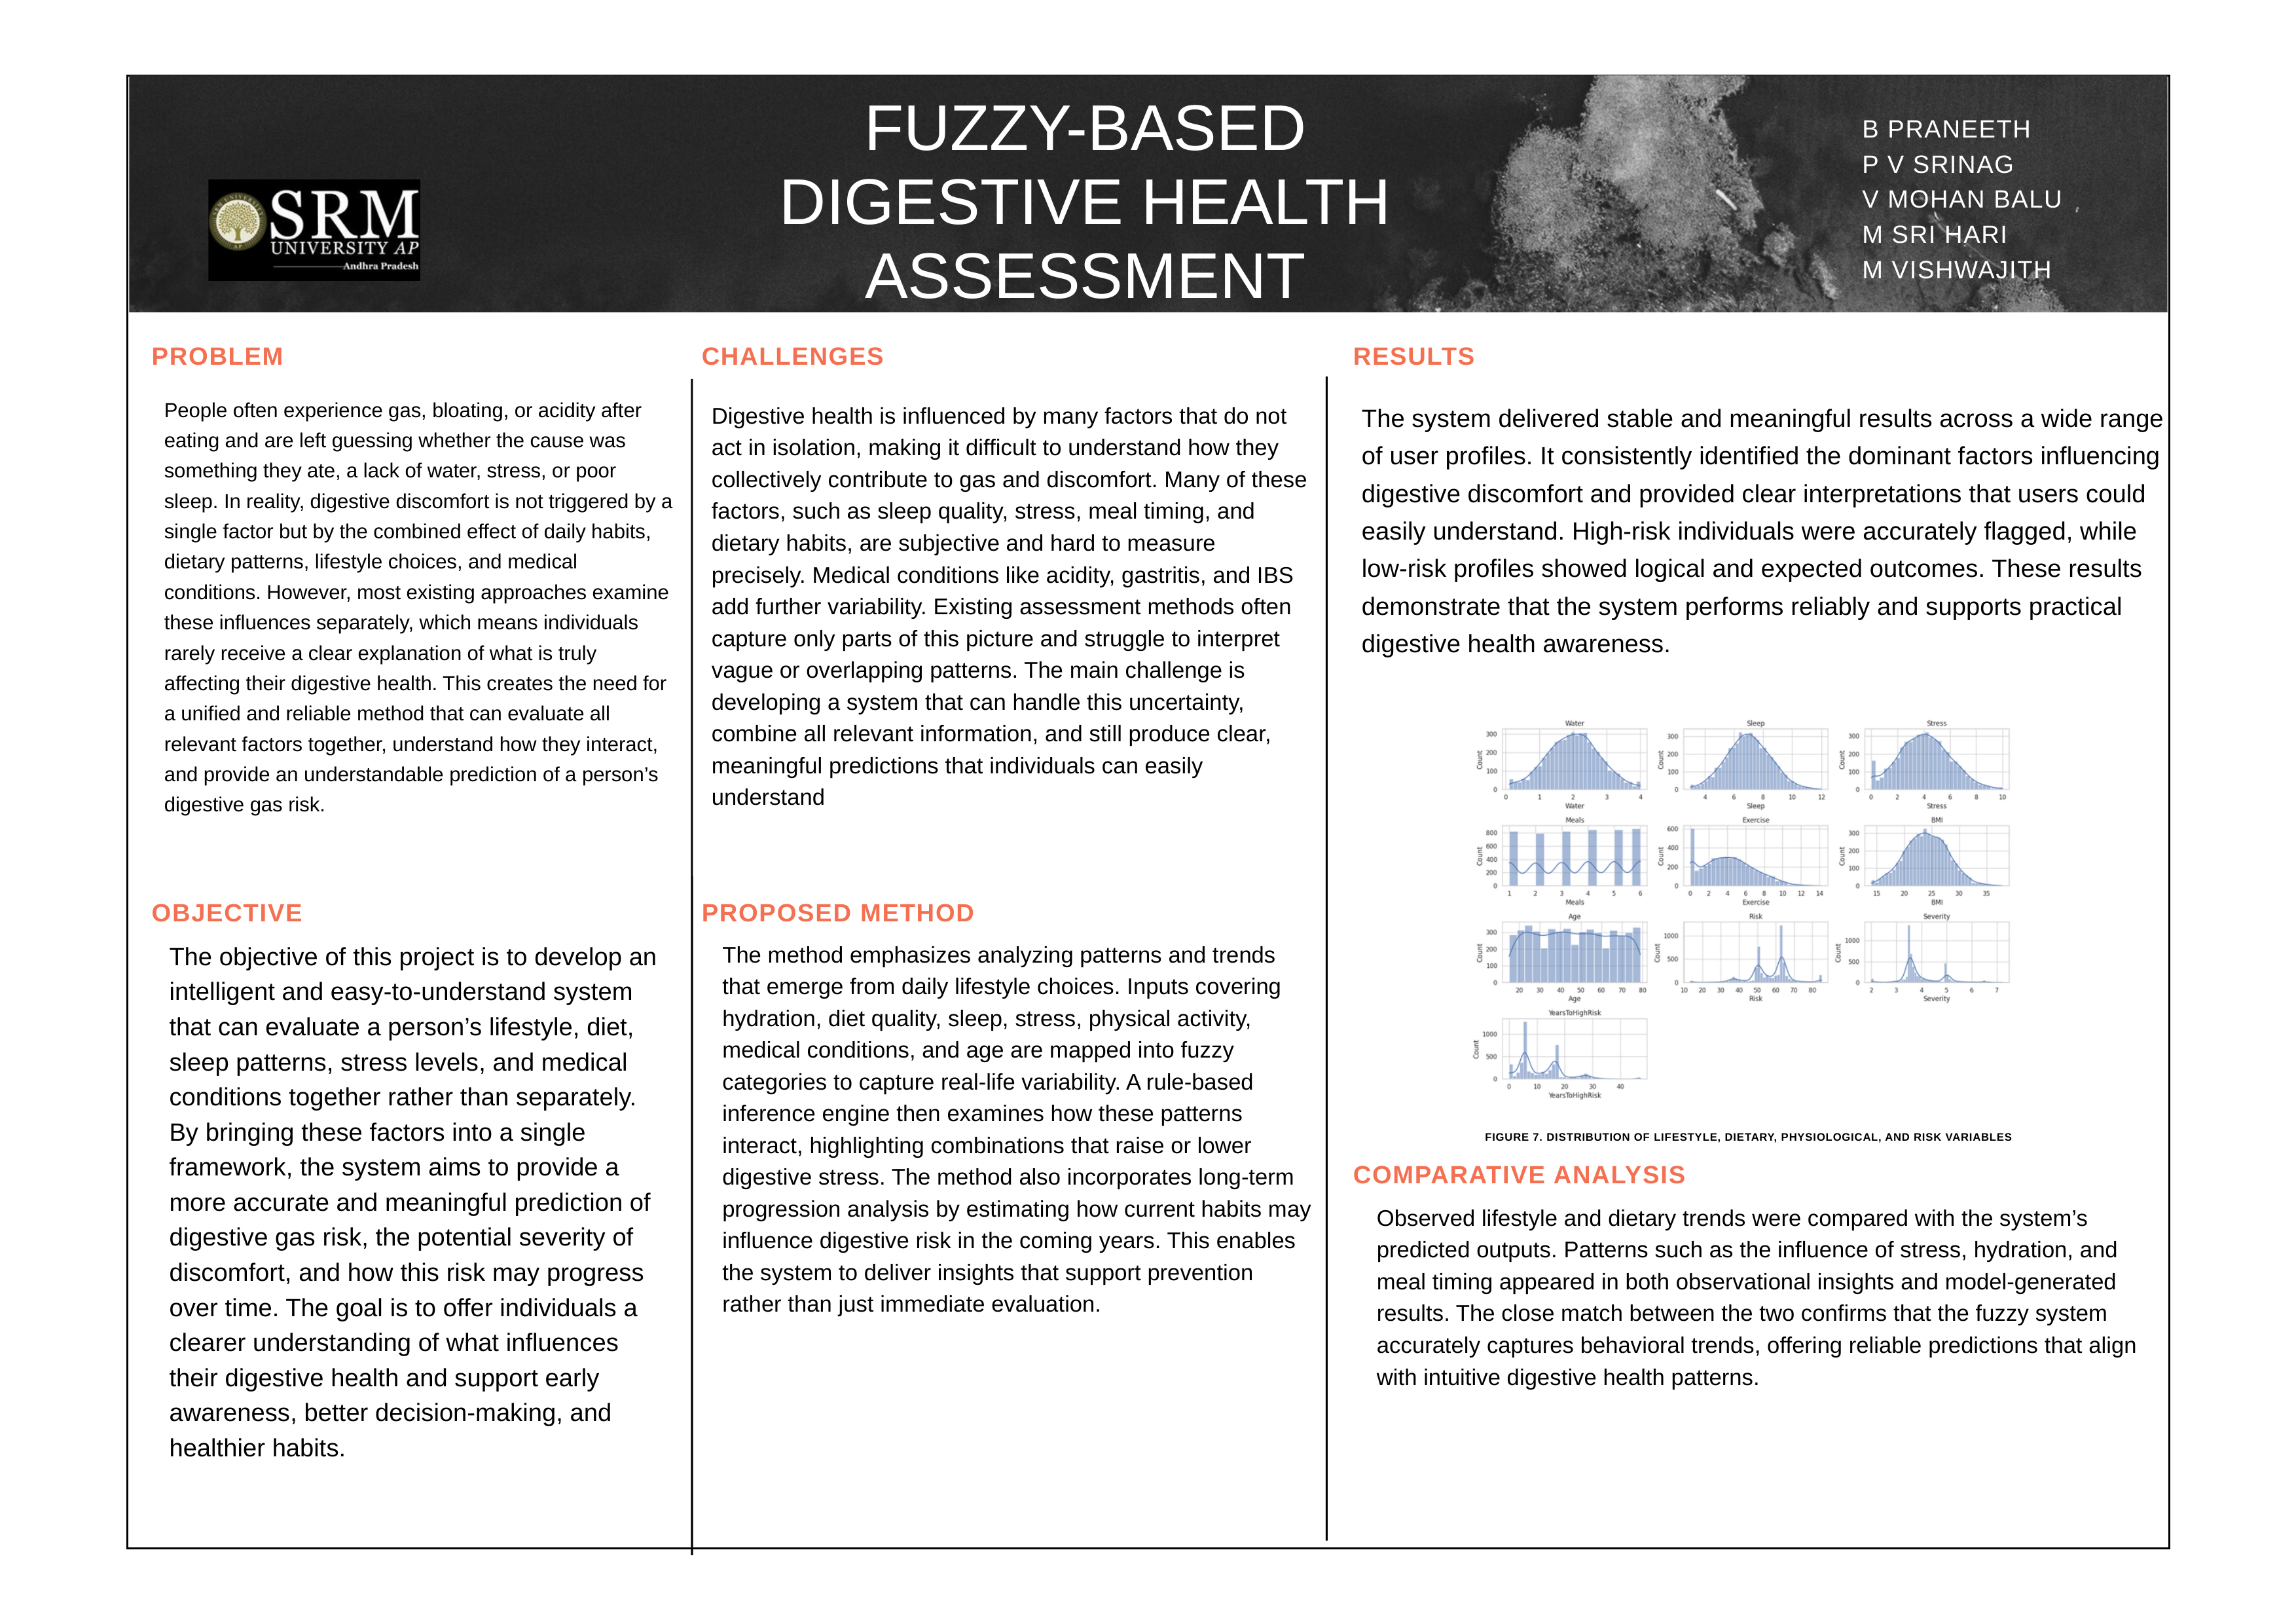

FUZZY-BASED DIGESTIVE HEALTH ASSESSMENT
B PRANEETH
P V SRINAG
V MOHAN BALU
M SRI HARI
M VISHWAJITH

PROBLEM
RESULTS
CHALLENGES

People often experience gas, bloating, or acidity after eating and are left guessing whether the cause was something they ate, a lack of water, stress, or poor sleep. In reality, digestive discomfort is not triggered by a single factor but by the combined effect of daily habits, dietary patterns, lifestyle choices, and medical conditions. However, most existing approaches examine these influences separately, which means individuals rarely receive a clear explanation of what is truly affecting their digestive health. This creates the need for a unified and reliable method that can evaluate all relevant factors together, understand how they interact, and provide an understandable prediction of a person’s digestive gas risk.
The system delivered stable and meaningful results across a wide range of user profiles. It consistently identified the dominant factors influencing digestive discomfort and provided clear interpretations that users could easily understand. High-risk individuals were accurately flagged, while low-risk profiles showed logical and expected outcomes. These results demonstrate that the system performs reliably and supports practical digestive health awareness.
Digestive health is influenced by many factors that do not act in isolation, making it difficult to understand how they collectively contribute to gas and discomfort. Many of these factors, such as sleep quality, stress, meal timing, and dietary habits, are subjective and hard to measure precisely. Medical conditions like acidity, gastritis, and IBS add further variability. Existing assessment methods often capture only parts of this picture and struggle to interpret vague or overlapping patterns. The main challenge is developing a system that can handle this uncertainty, combine all relevant information, and still produce clear, meaningful predictions that individuals can easily understand

PROPOSED METHOD
OBJECTIVE
The objective of this project is to develop an intelligent and easy-to-understand system that can evaluate a person’s lifestyle, diet, sleep patterns, stress levels, and medical conditions together rather than separately. By bringing these factors into a single framework, the system aims to provide a more accurate and meaningful prediction of digestive gas risk, the potential severity of discomfort, and how this risk may progress over time. The goal is to offer individuals a clearer understanding of what influences their digestive health and support early awareness, better decision-making, and healthier habits.
The method emphasizes analyzing patterns and trends that emerge from daily lifestyle choices. Inputs covering hydration, diet quality, sleep, stress, physical activity, medical conditions, and age are mapped into fuzzy categories to capture real-life variability. A rule-based inference engine then examines how these patterns interact, highlighting combinations that raise or lower digestive stress. The method also incorporates long-term progression analysis by estimating how current habits may influence digestive risk in the coming years. This enables the system to deliver insights that support prevention rather than just immediate evaluation.
FIGURE 7. DISTRIBUTION OF LIFESTYLE, DIETARY, PHYSIOLOGICAL, AND RISK VARIABLES
COMPARATIVE ANALYSIS
Observed lifestyle and dietary trends were compared with the system’s predicted outputs. Patterns such as the influence of stress, hydration, and meal timing appeared in both observational insights and model-generated results. The close match between the two confirms that the fuzzy system accurately captures behavioral trends, offering reliable predictions that align with intuitive digestive health patterns.